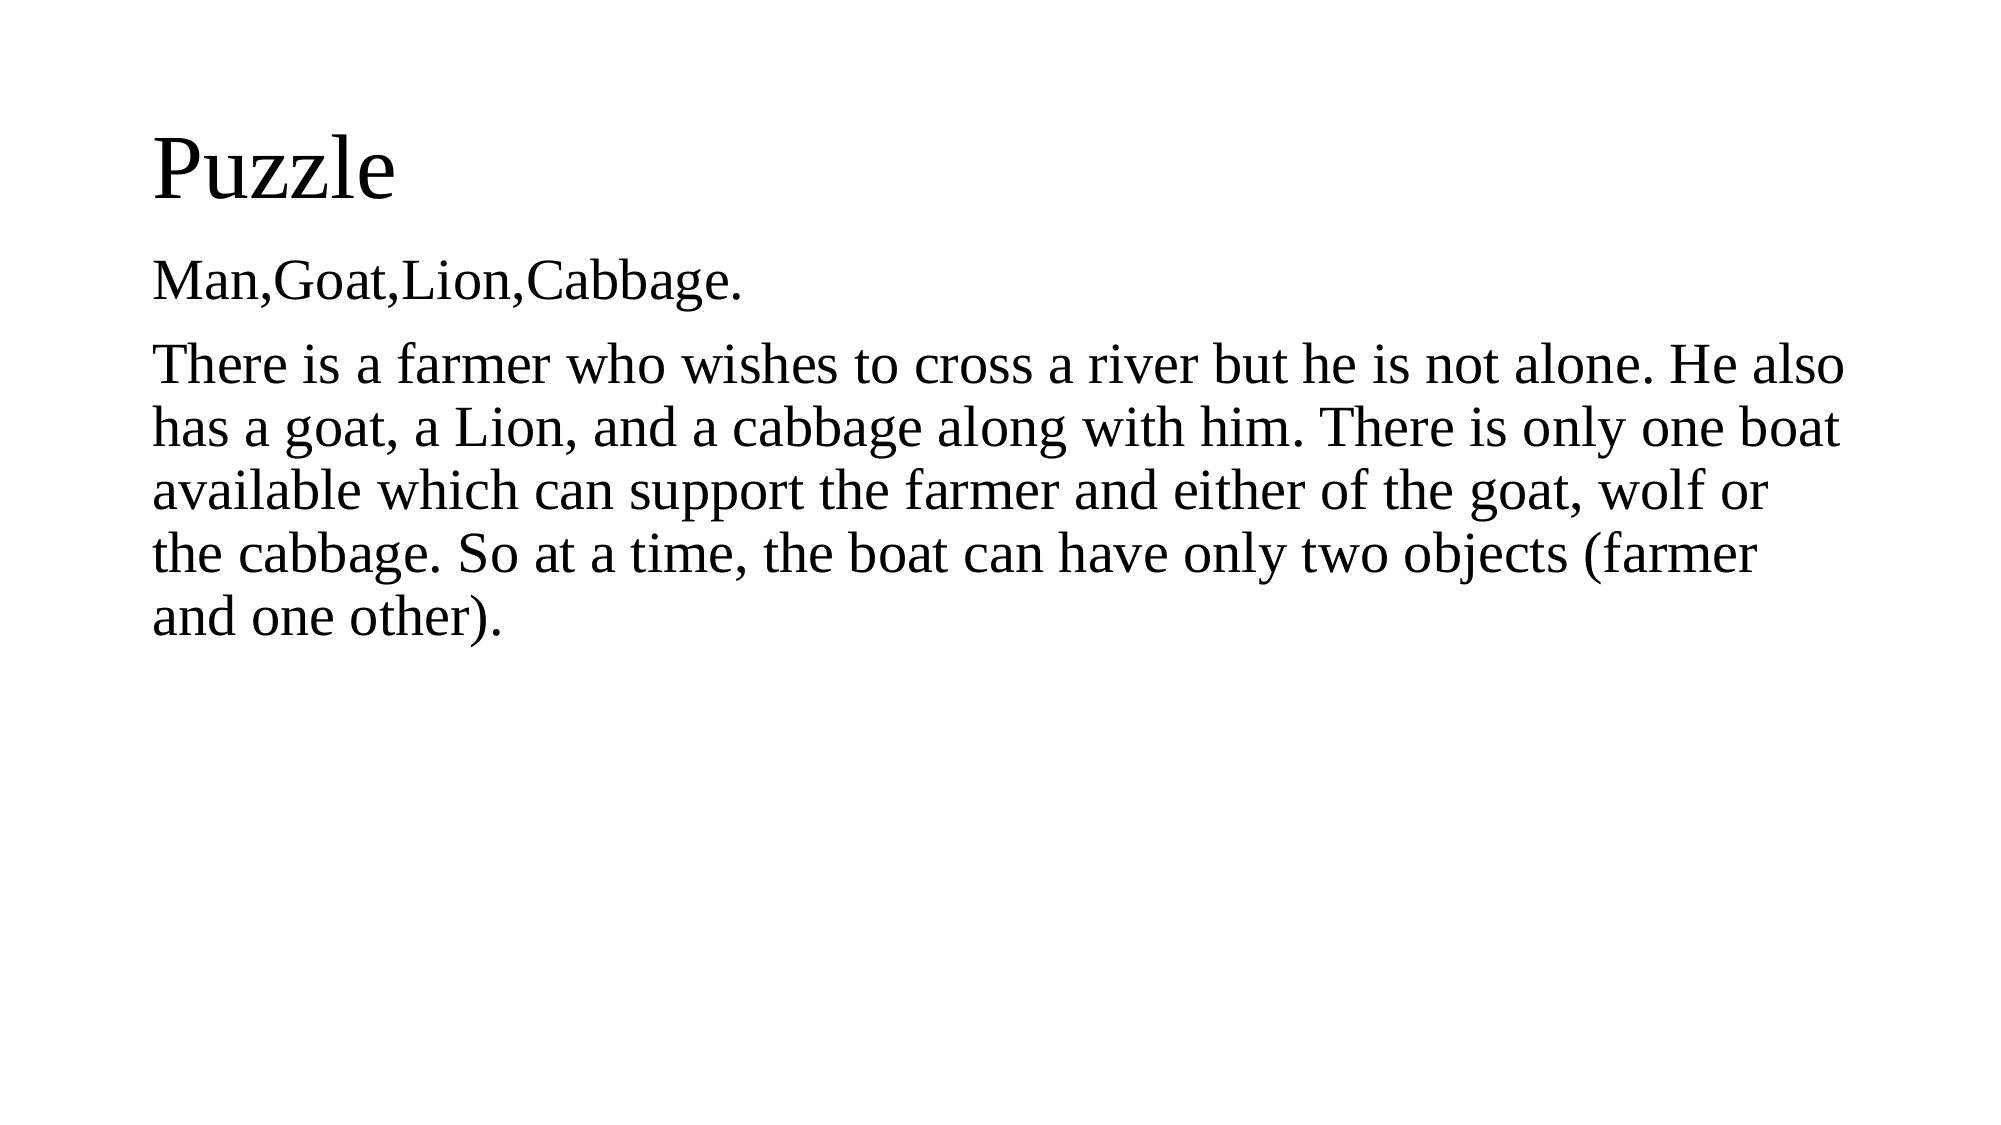

# Puzzle
Man,Goat,Lion,Cabbage.
There is a farmer who wishes to cross a river but he is not alone. He also has a goat, a Lion, and a cabbage along with him. There is only one boat available which can support the farmer and either of the goat, wolf or the cabbage. So at a time, the boat can have only two objects (farmer and one other).